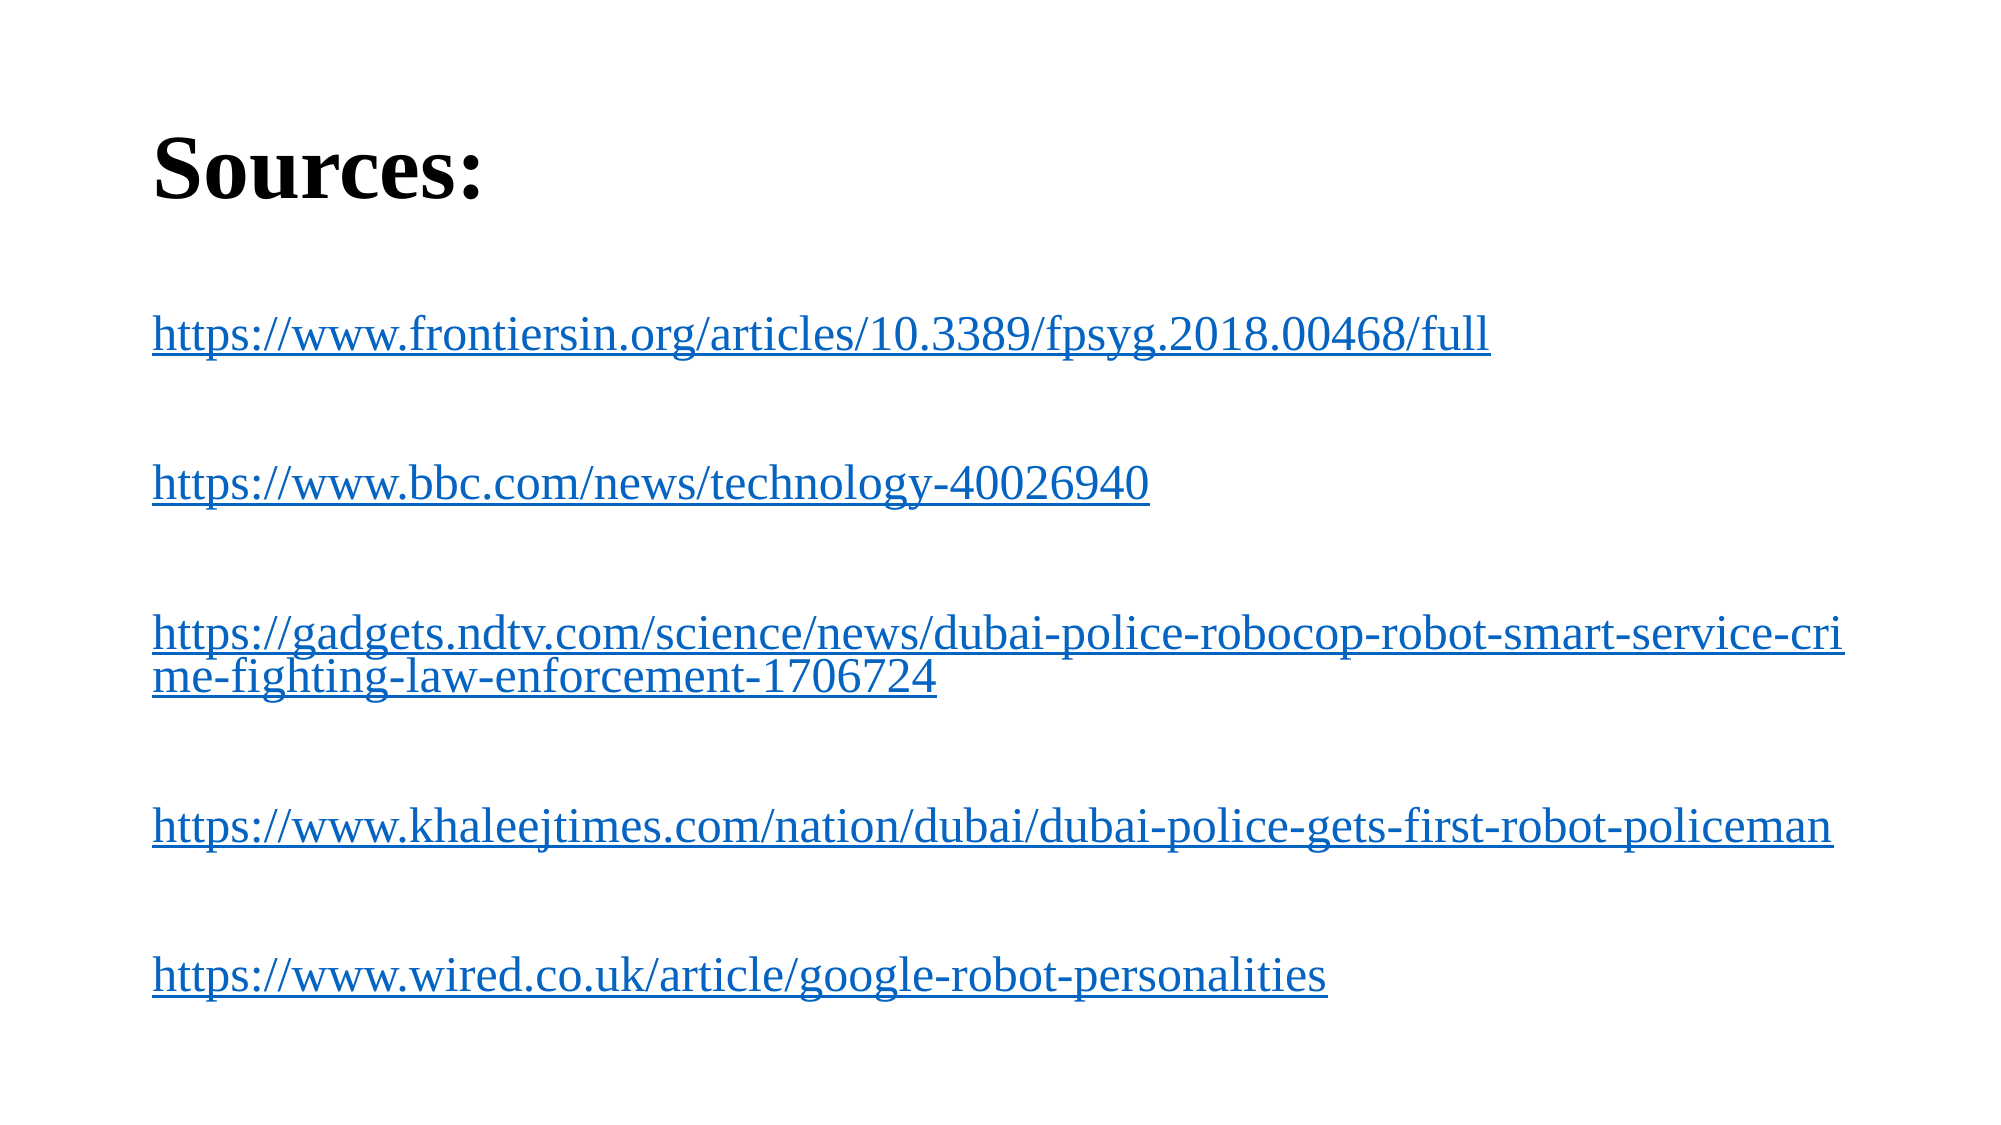

# Sources:
https://www.frontiersin.org/articles/10.3389/fpsyg.2018.00468/full

https://www.bbc.com/news/technology-40026940

https://gadgets.ndtv.com/science/news/dubai-police-robocop-robot-smart-service-crime-fighting-law-enforcement-1706724

https://www.khaleejtimes.com/nation/dubai/dubai-police-gets-first-robot-policeman

https://www.wired.co.uk/article/google-robot-personalities